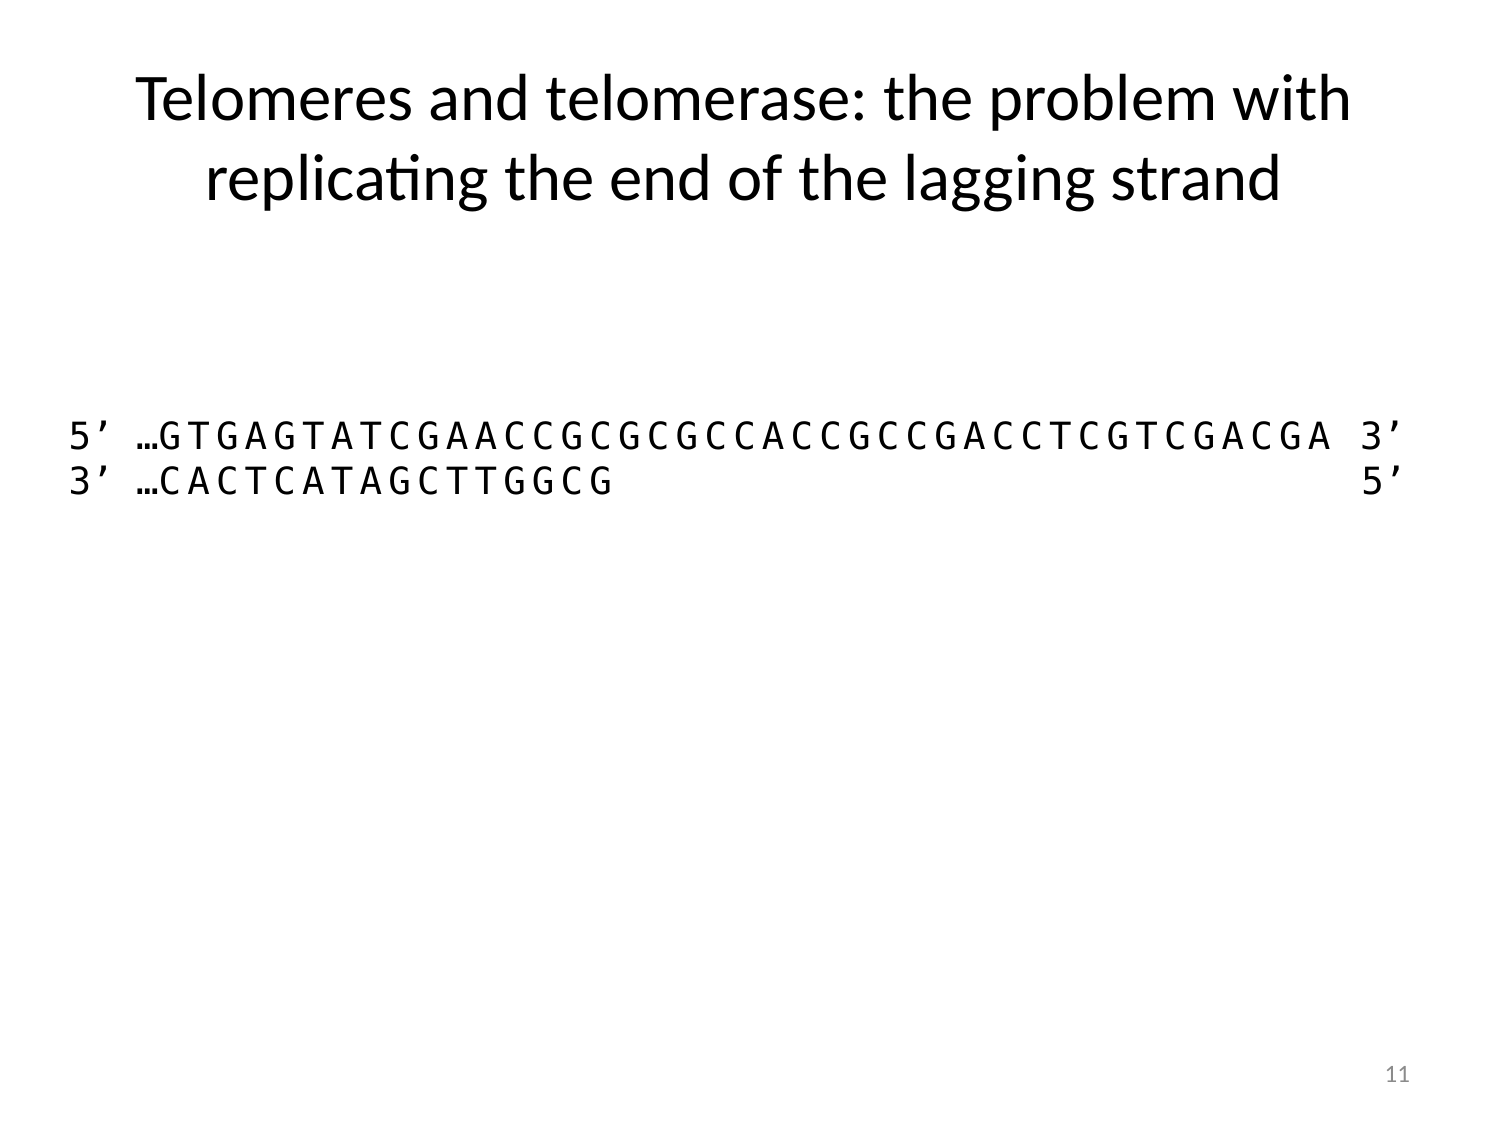

Telomeres and telomerase: the problem with replicating the end of the lagging strand
5’ …gtgagtatcgaaccgcgcgccaccgccgacctcgtcgacga 3’
3’ …CACTCATAGCTTGGCG                                 5’

11